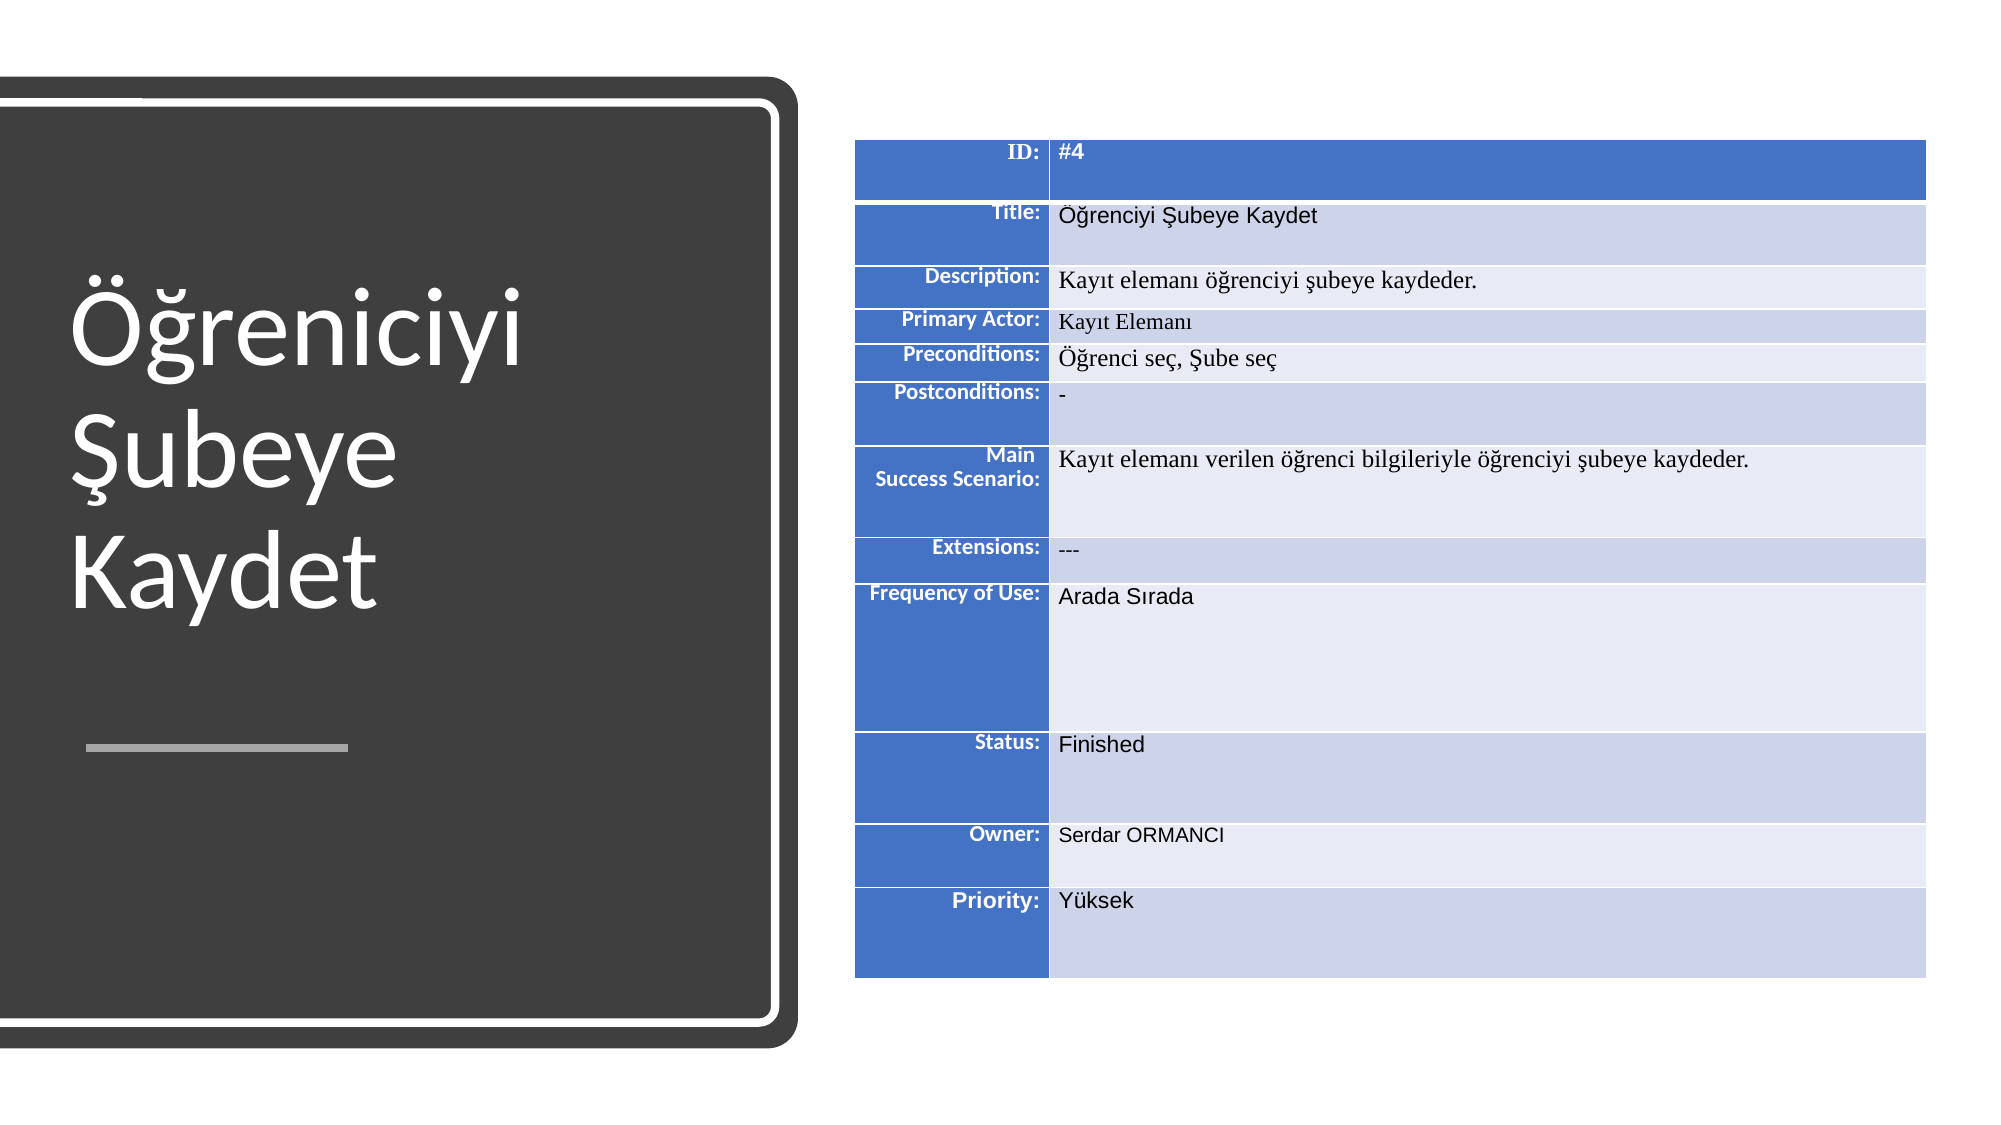

| ID: | #4 |
| --- | --- |
| Title: | Öğrenciyi Şubeye Kaydet |
| Description: | Kayıt elemanı öğrenciyi şubeye kaydeder. |
| Primary Actor: | Kayıt Elemanı |
| Preconditions: | Öğrenci seç, Şube seç |
| Postconditions: | - |
| Main Success Scenario: | Kayıt elemanı verilen öğrenci bilgileriyle öğrenciyi şubeye kaydeder. |
| Extensions: | --- |
| Frequency of Use: | Arada Sırada |
| Status: | Finished |
| Owner: | Serdar ORMANCI |
| Priority: | Yüksek |

# Öğreniciyi Şubeye Kaydet